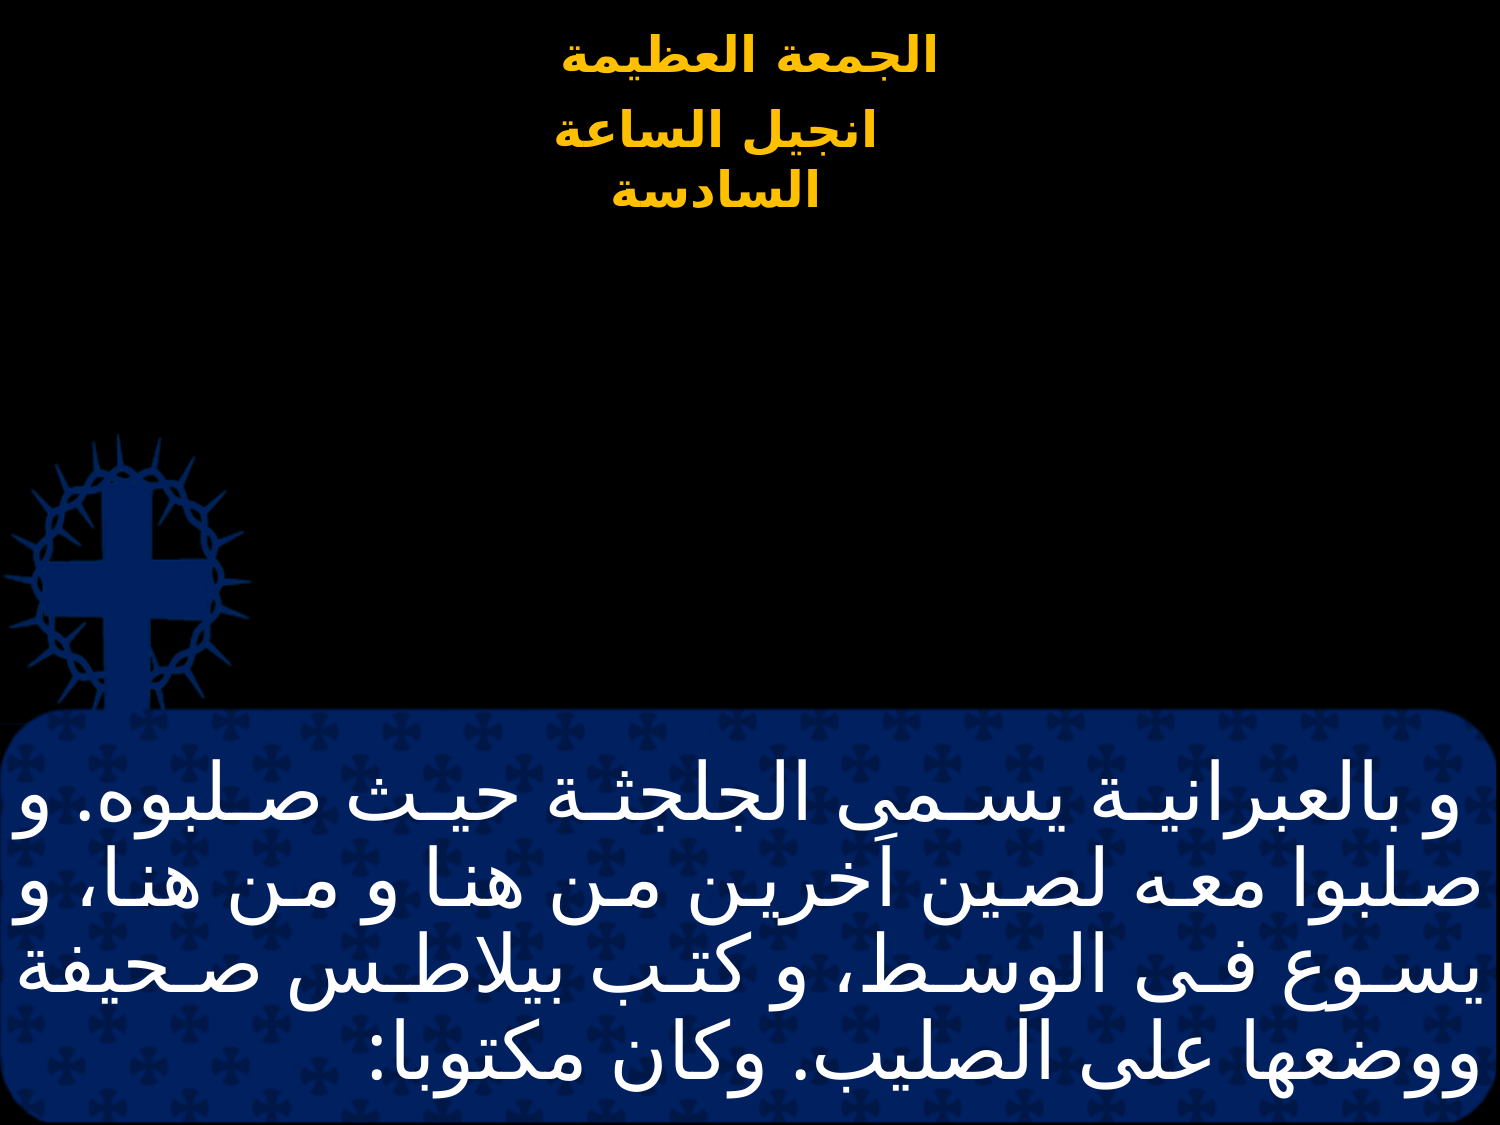

# و بالعبرانية يسمى الجلجثة حيث صلبوه. و صلبوا معه لصين اَخرين من هنا و من هنا، و يسوع فى الوسط، و كتب بيلاطس صحيفة ووضعها على الصليب. وكان مكتوبا: